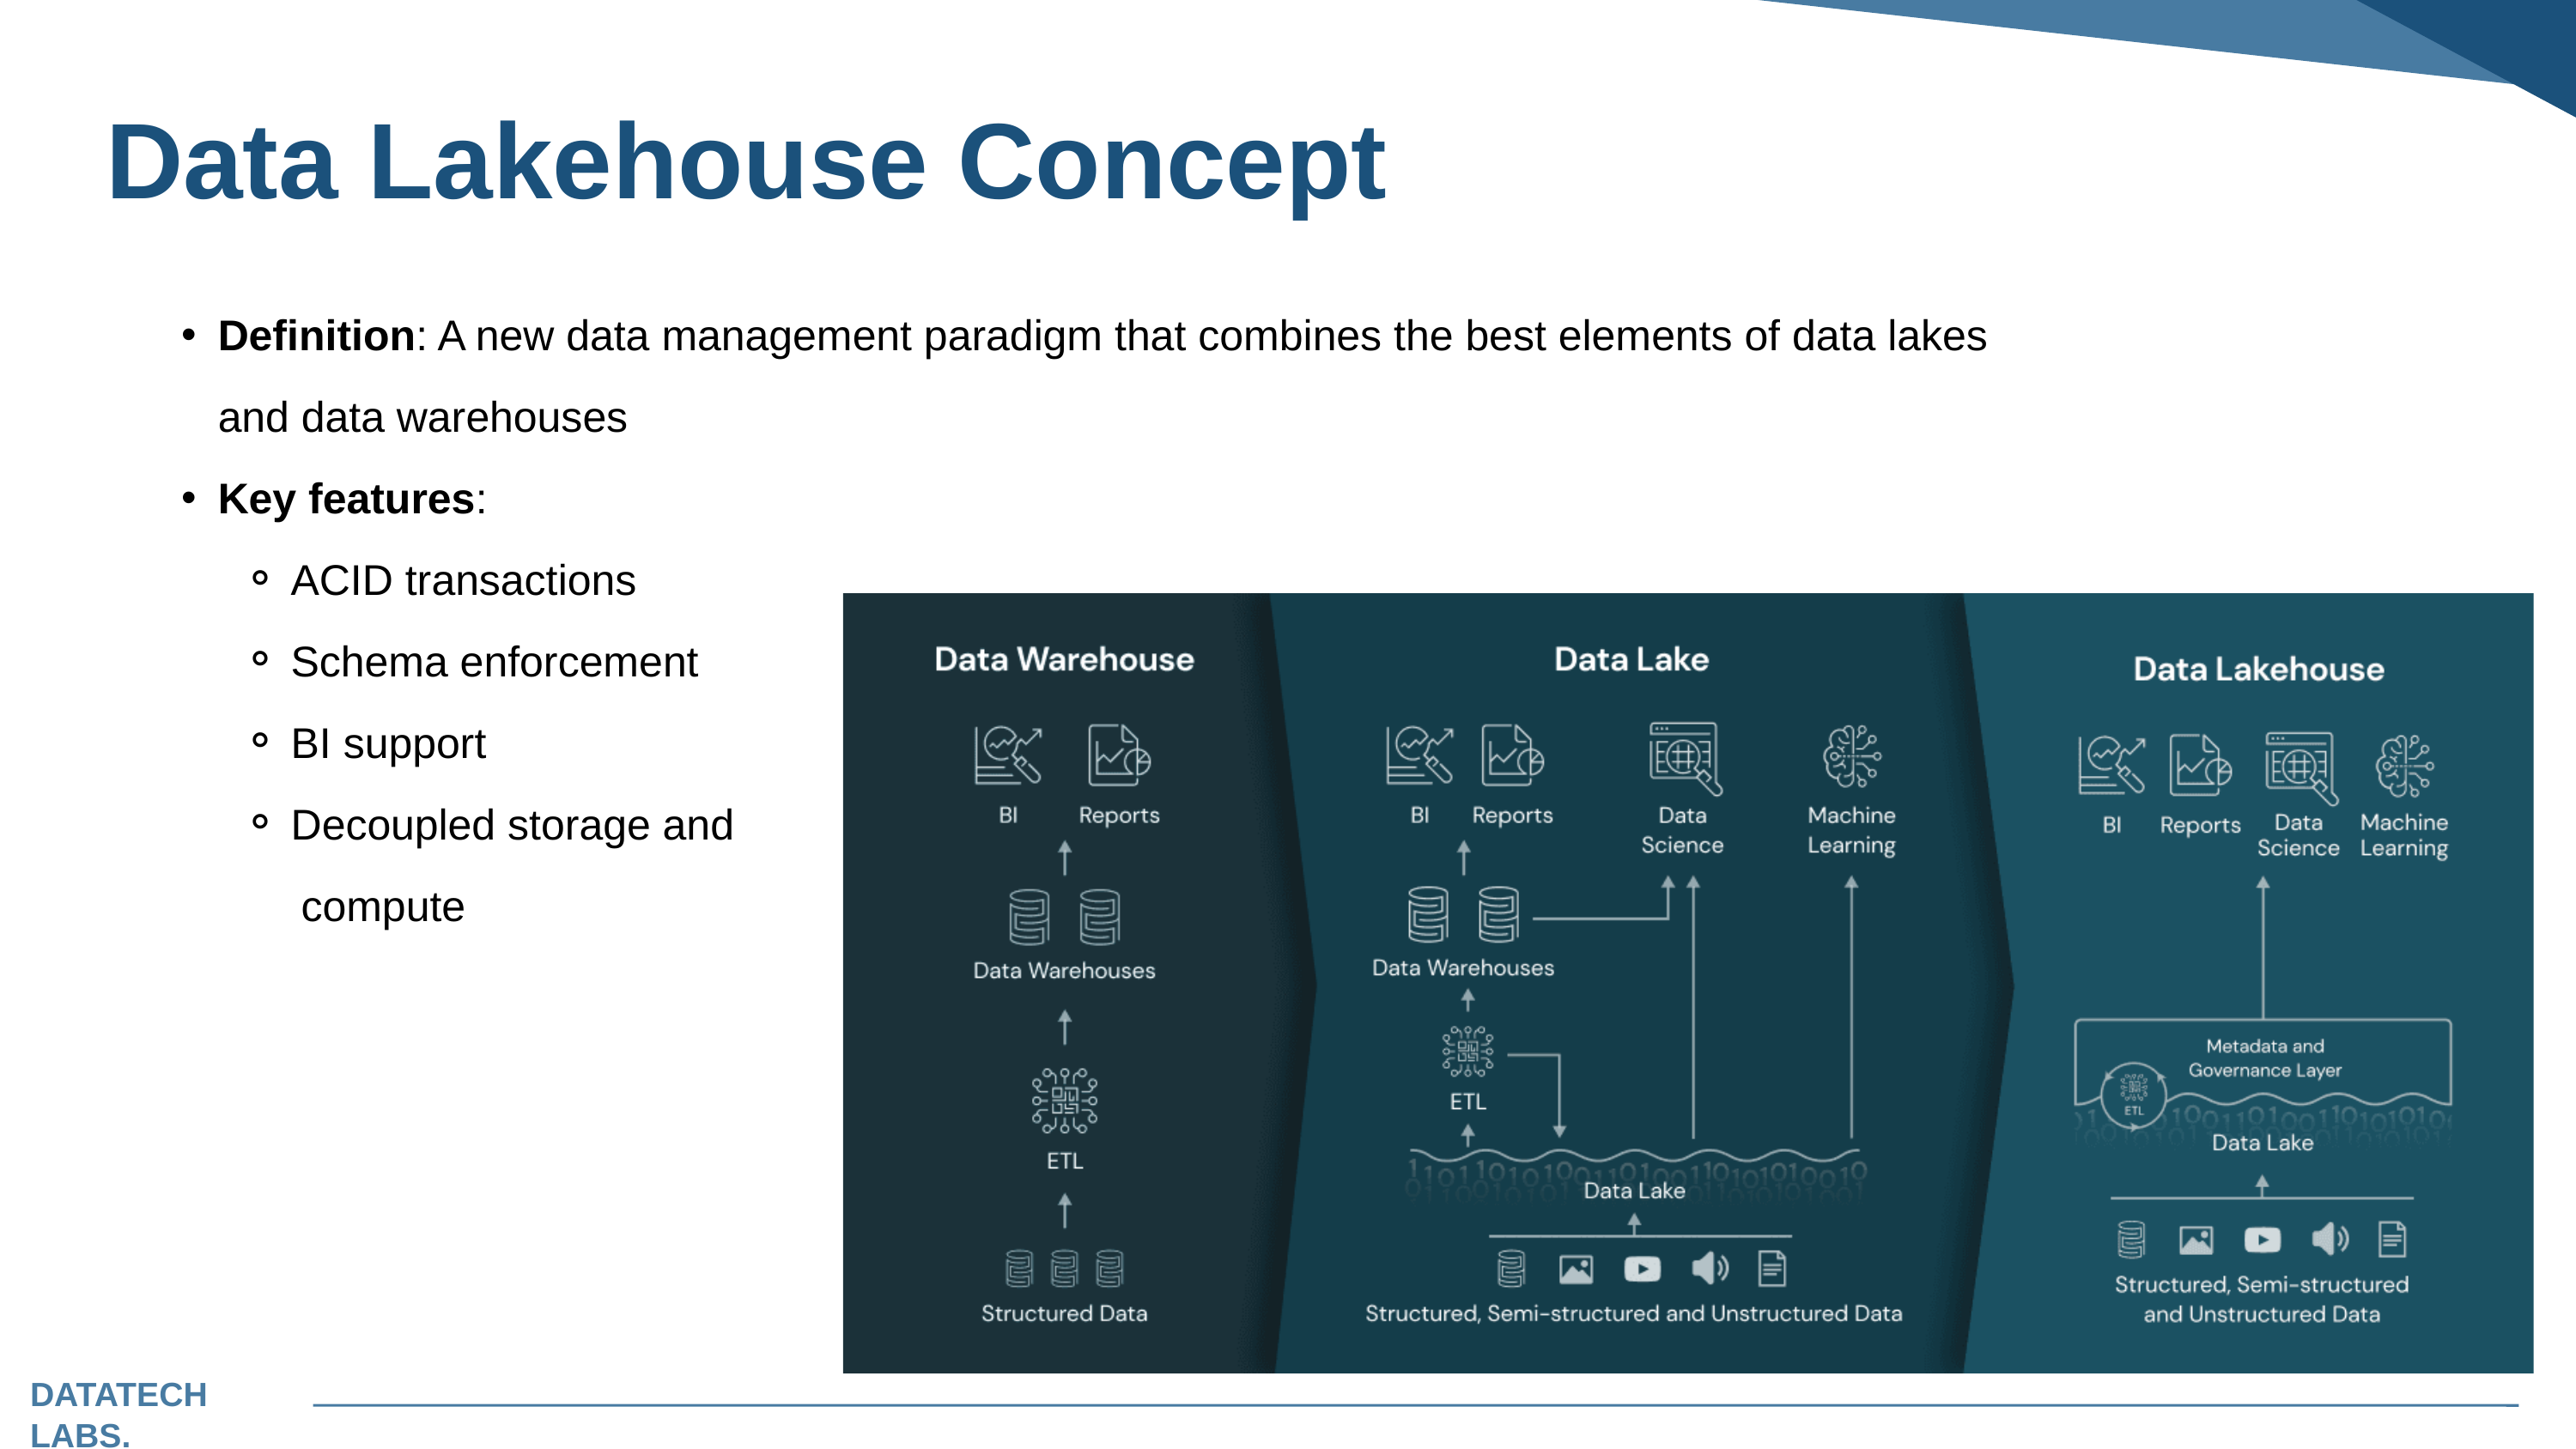

Data Lakehouse Concept
Definition: A new data management paradigm that combines the best elements of data lakes and data warehouses
Key features:
ACID transactions
Schema enforcement
BI support
Decoupled storage and
             compute

DATATECH LABS.